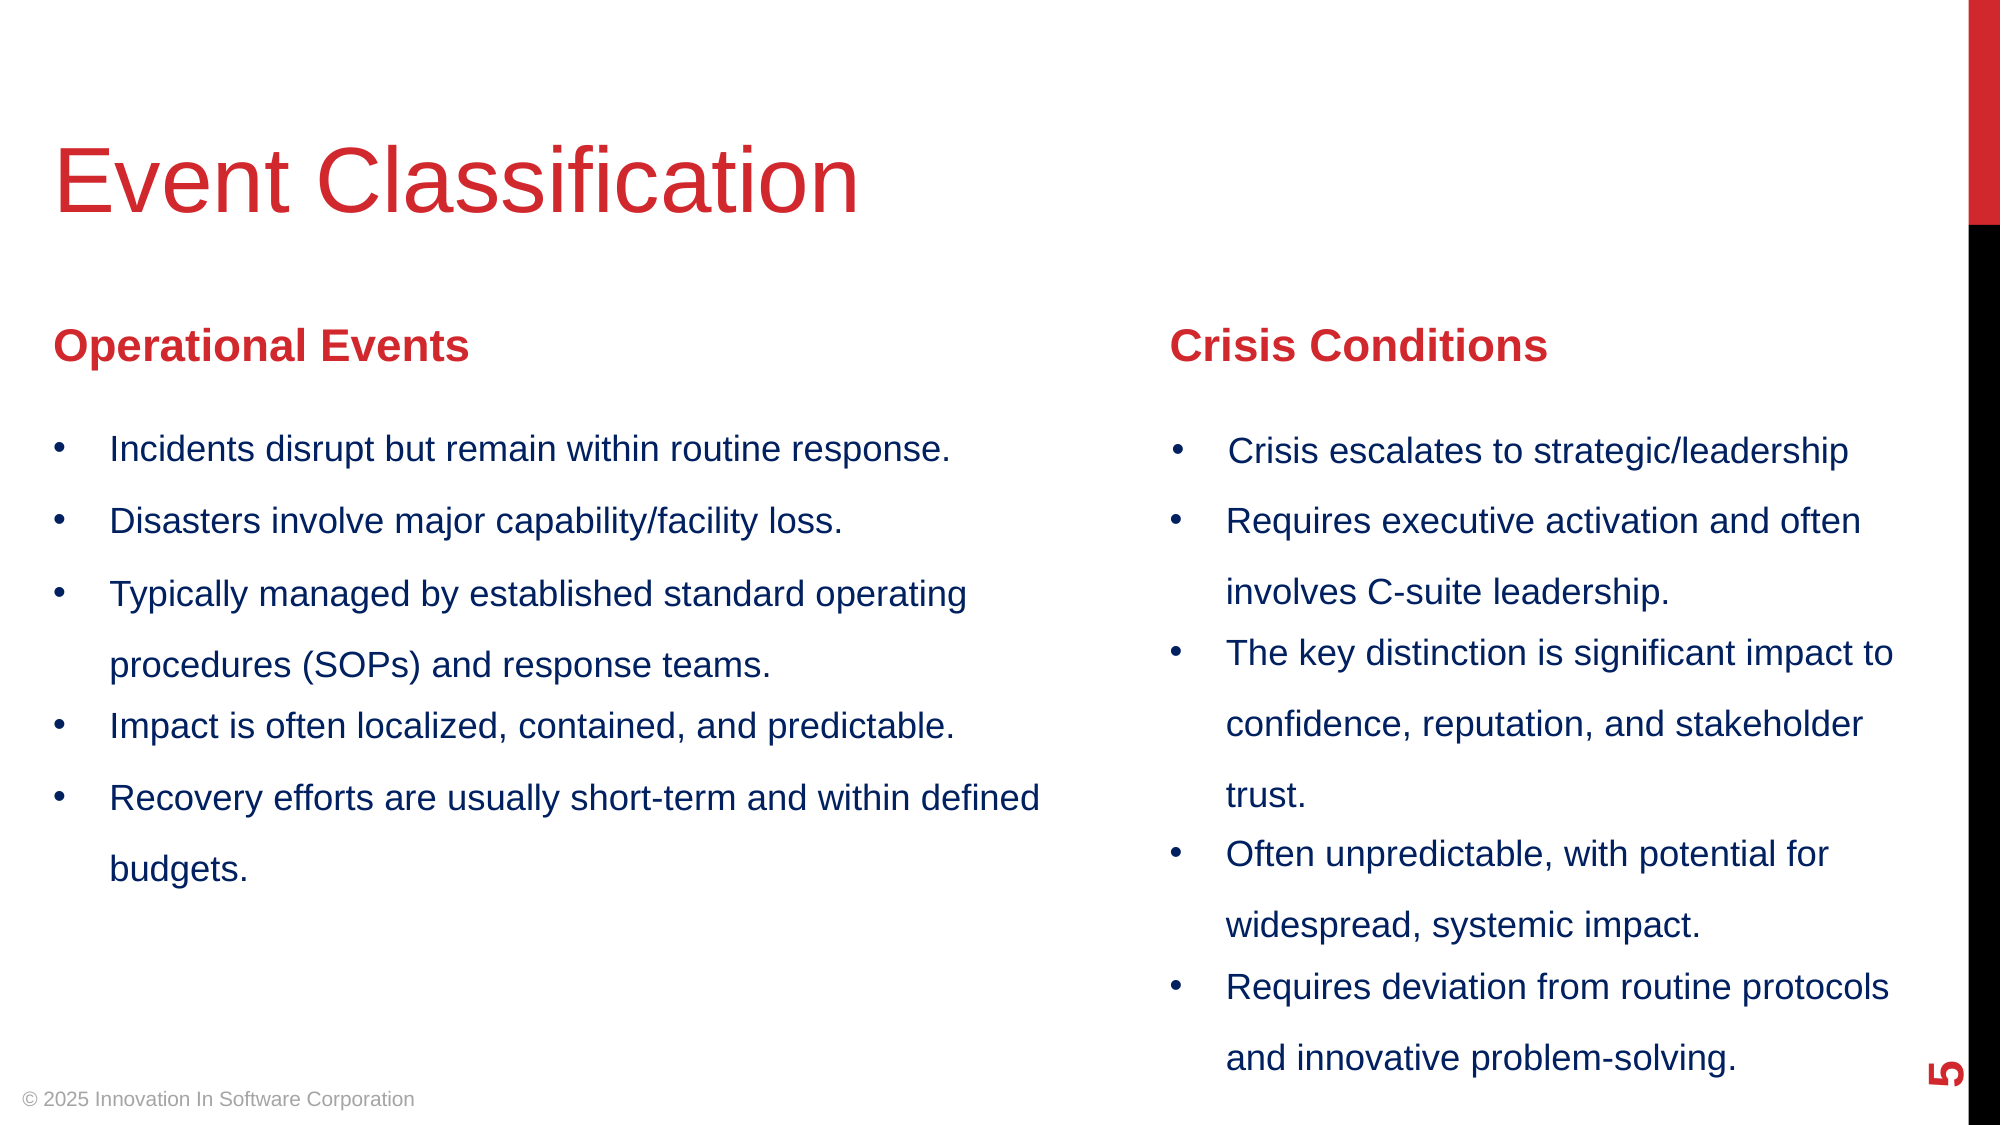

Event Classification
Operational Events
Crisis Conditions
Incidents disrupt but remain within routine response.
Crisis escalates to strategic/leadership
Disasters involve major capability/facility loss.
Requires executive activation and often involves C-suite leadership.
Typically managed by established standard operating procedures (SOPs) and response teams.
The key distinction is significant impact to confidence, reputation, and stakeholder trust.
Impact is often localized, contained, and predictable.
Recovery efforts are usually short-term and within defined budgets.
Often unpredictable, with potential for widespread, systemic impact.
Requires deviation from routine protocols and innovative problem-solving.
5
© 2025 Innovation In Software Corporation